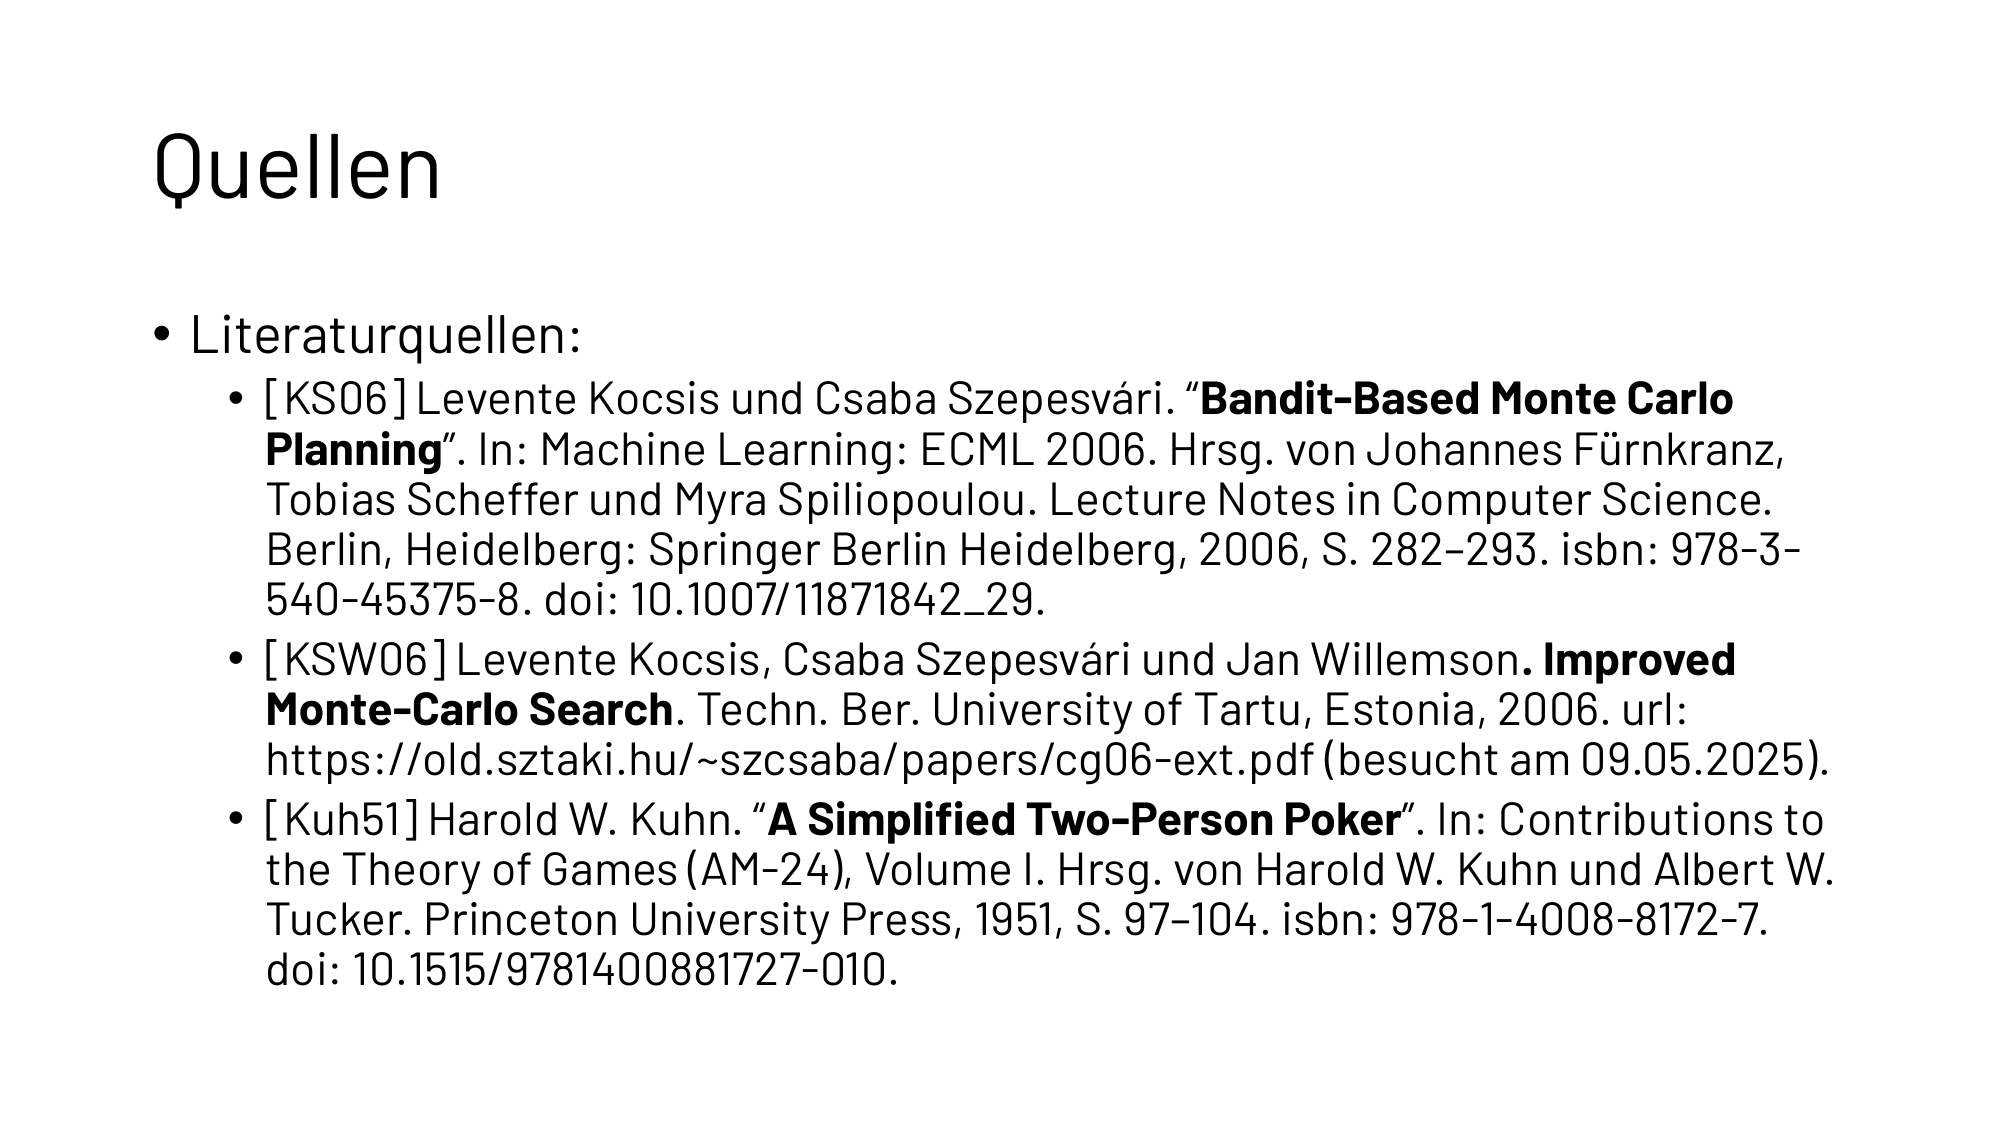

# Quellen
Literaturquellen:
[KS06] Levente Kocsis und Csaba Szepesvári. “Bandit-Based Monte Carlo Planning”. In: Machine Learning: ECML 2006. Hrsg. von Johannes Fürnkranz, Tobias Scheffer und Myra Spiliopoulou. Lecture Notes in Computer Science. Berlin, Heidelberg: Springer Berlin Heidelberg, 2006, S. 282–293. isbn: 978-3-540-45375-8. doi: 10.1007/11871842_29.
[KSW06] Levente Kocsis, Csaba Szepesvári und Jan Willemson. Improved Monte-Carlo Search. Techn. Ber. University of Tartu, Estonia, 2006. url: https://old.sztaki.hu/~szcsaba/papers/cg06-ext.pdf (besucht am 09.05.2025).
[Kuh51] Harold W. Kuhn. “A Simplified Two-Person Poker”. In: Contributions to the Theory of Games (AM-24), Volume I. Hrsg. von Harold W. Kuhn und Albert W. Tucker. Princeton University Press, 1951, S. 97–104. isbn: 978-1-4008-8172-7. doi: 10.1515/9781400881727-010.